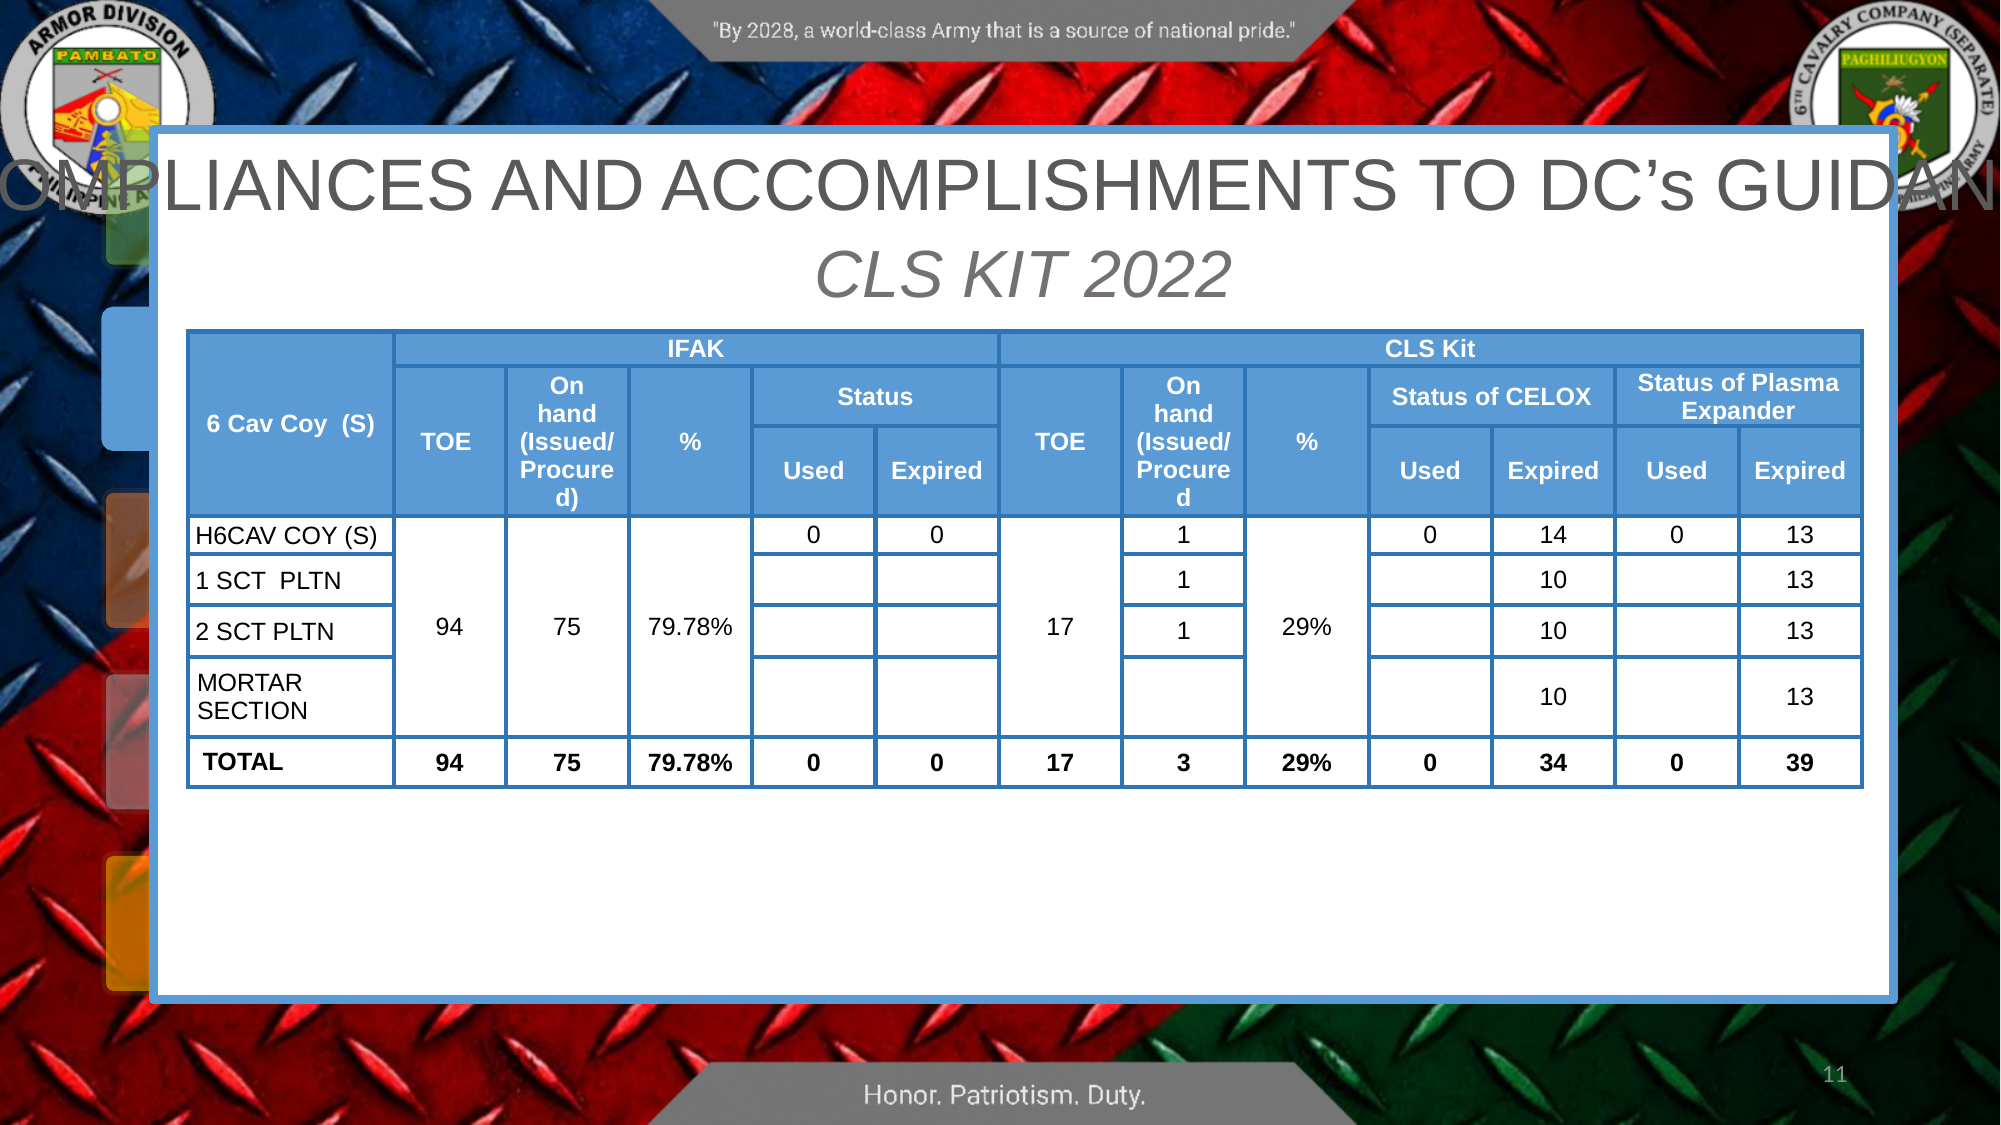

COMPLIANCES AND ACCOMPLISHMENTS TO DC’s GUIDANCE

CLS KIT 2022
| 6 Cav Coy (S) | IFAK |  |  |  |  | CLS Kit |  |  |  |  |  |  |
| --- | --- | --- | --- | --- | --- | --- | --- | --- | --- | --- | --- | --- |
|  | TOE | On hand (Issued/Procured) | % | Status |  | TOE | On hand (Issued/Procured | % | Status of CELOX |  | Status of Plasma Expander |  |
|  |  |  |  | Used | Expired |  |  |  | Used | Expired | Used | Expired |
| H6CAV COY (S) | 94 | 75 | 79.78% | 0 | 0 | 17 | 1 | 29% | 0 | 14 | 0 | 13 |
| 1 SCT PLTN |  |  |  |  |  |  | 1 |  |  | 10 |  | 13 |
| 2 SCT PLTN |  |  |  |  |  |  | 1 |  |  | 10 |  | 13 |
| MORTAR SECTION |  |  |  |  |  |  |  |  |  | 10 |  | 13 |
| TOTAL | 94 | 75 | 79.78% | 0 | 0 | 17 | 3 | 29% | 0 | 34 | 0 | 39 |

11